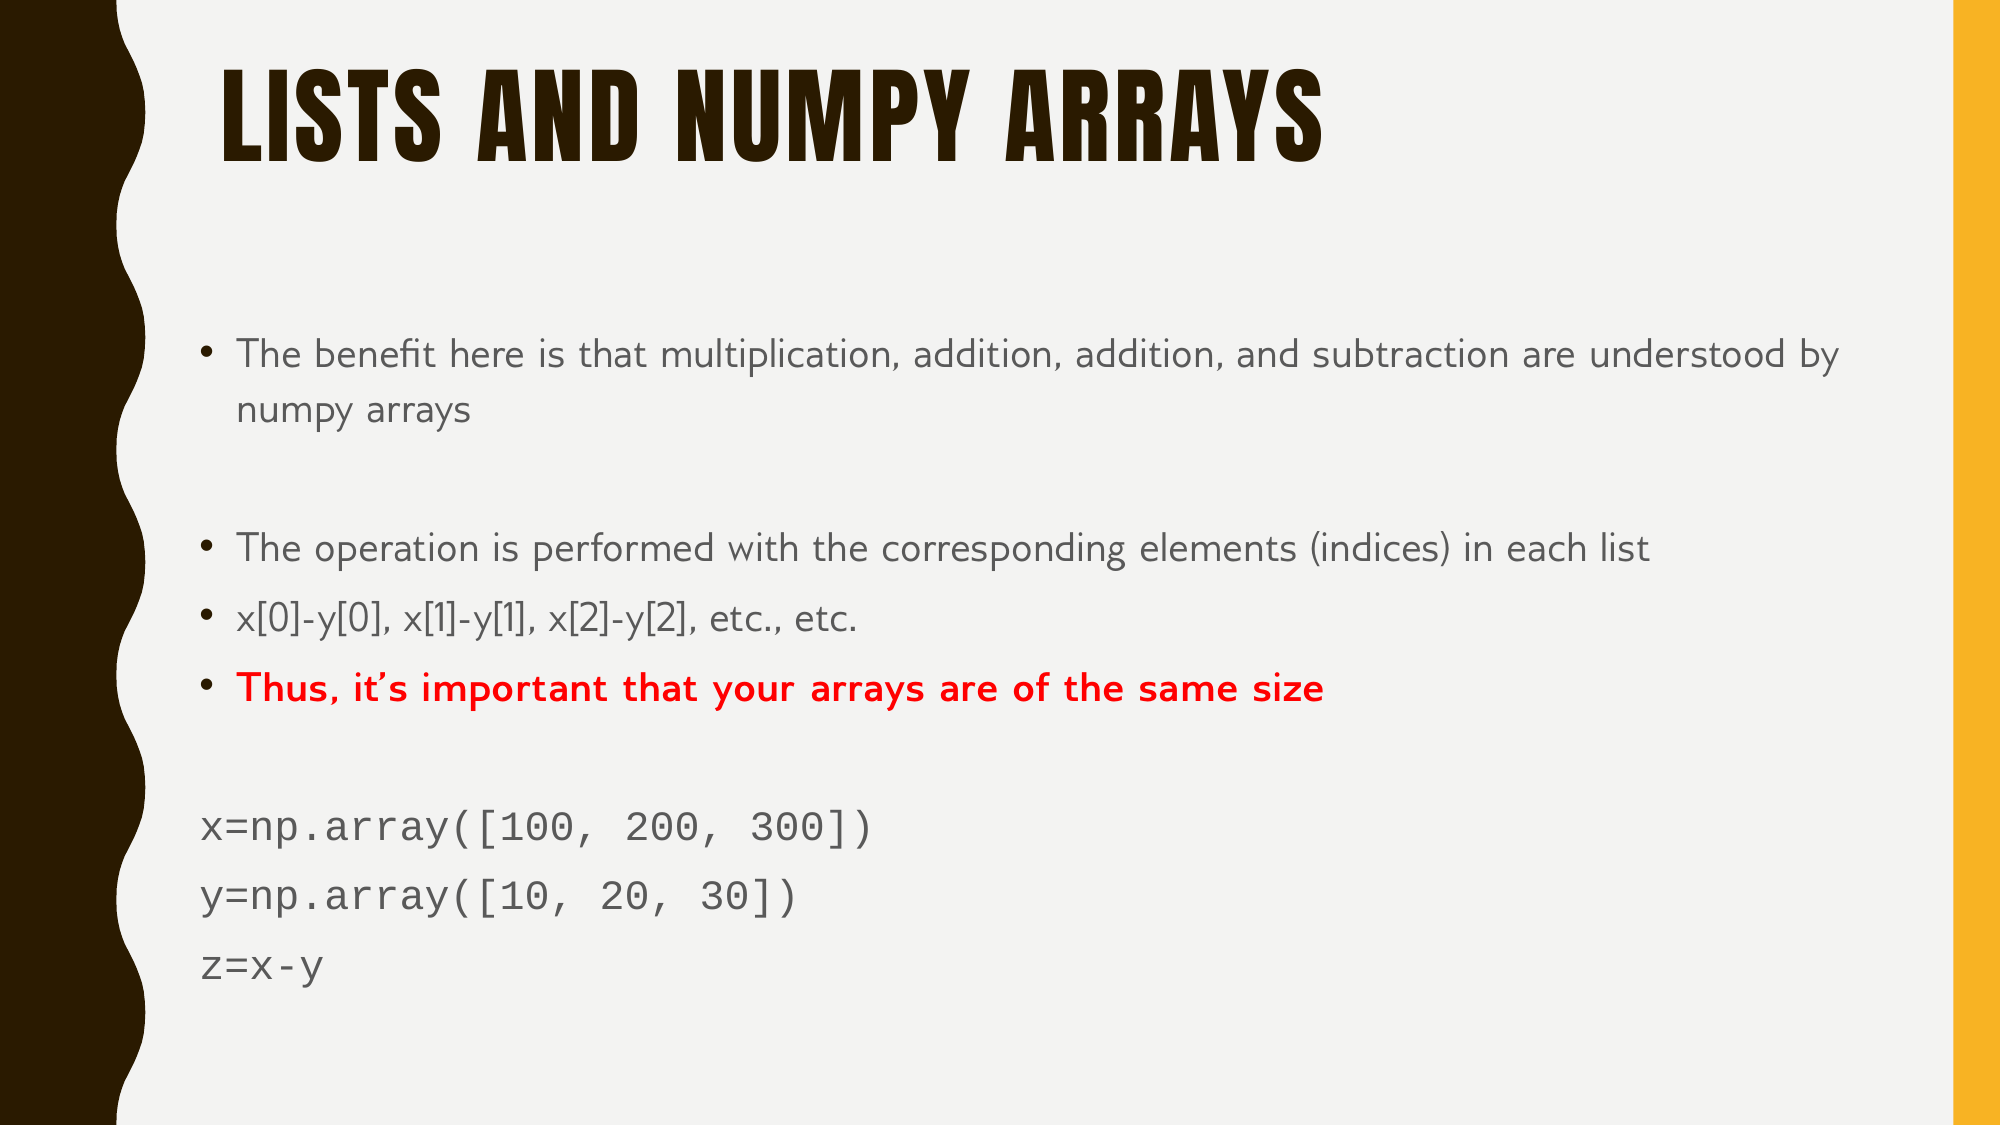

# Lists and Numpy arrays

The benefit here is that multiplication, addition, addition, and subtraction are understood by numpy arrays

The operation is performed with the corresponding elements (indices) in each list
x[0]-y[0], x[1]-y[1], x[2]-y[2], etc., etc.
Thus, it’s important that your arrays are of the same size

x=np.array([100, 200, 300])
y=np.array([10, 20, 30])
z=x-y